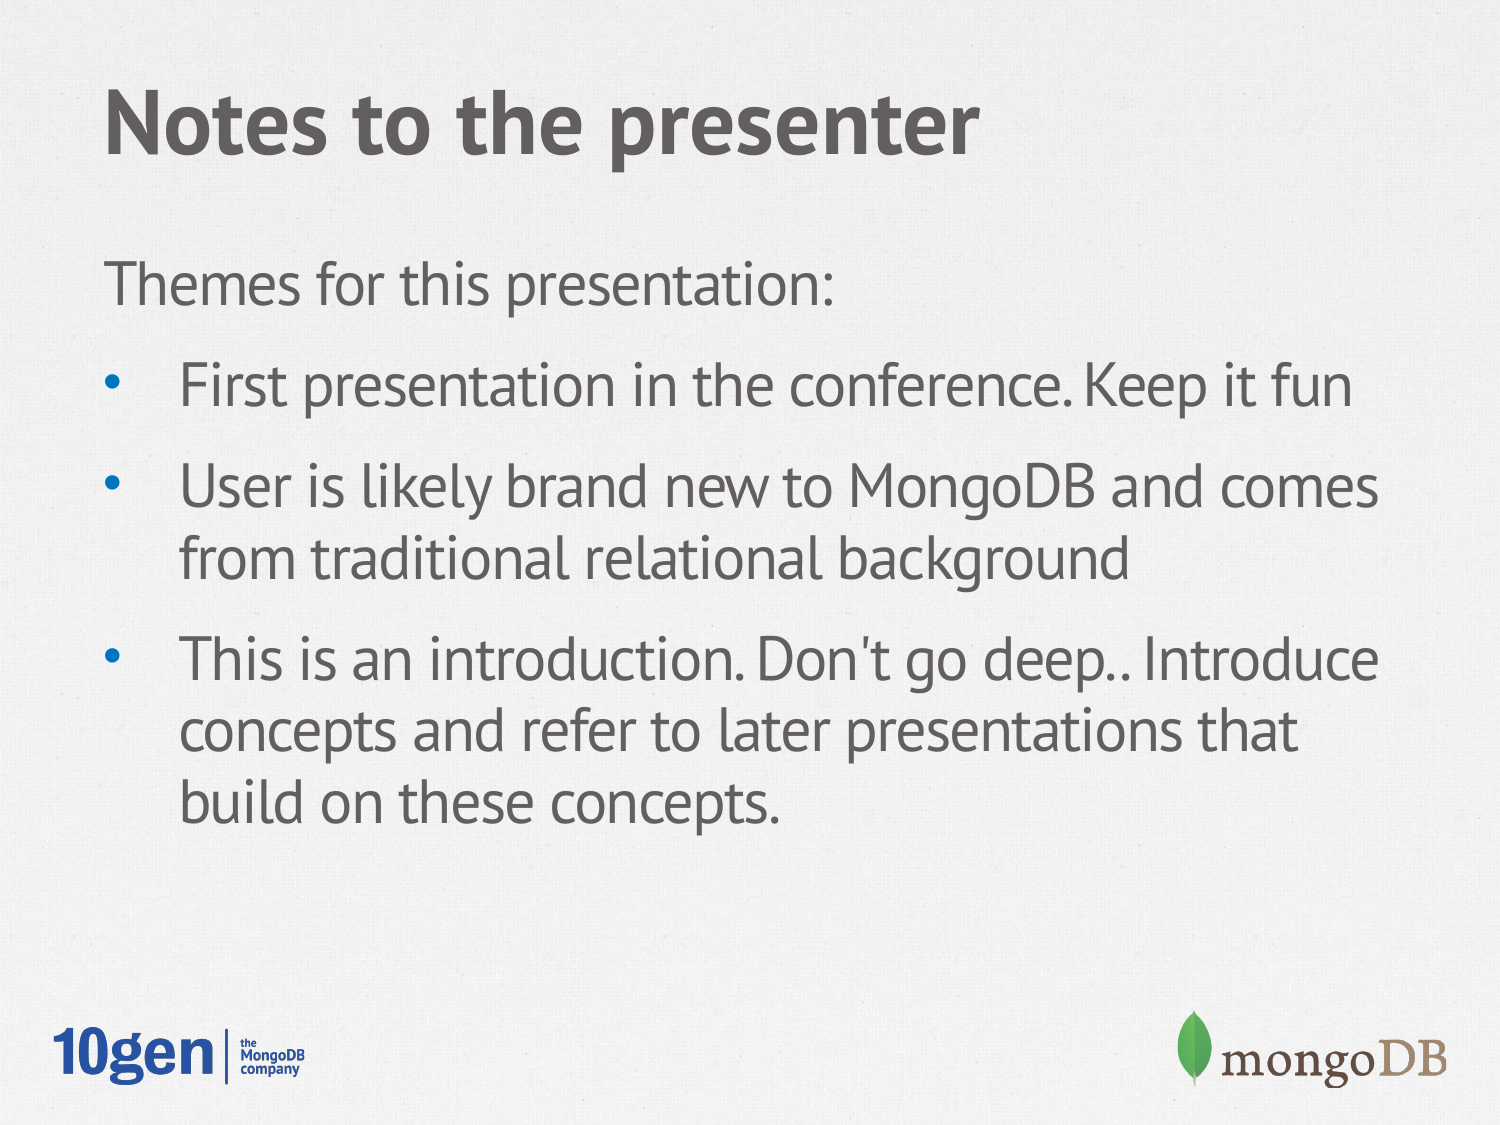

# Notes to the presenter
Themes for this presentation:
First presentation in the conference. Keep it fun
User is likely brand new to MongoDB and comes from traditional relational background
This is an introduction. Don't go deep.. Introduce concepts and refer to later presentations that build on these concepts.